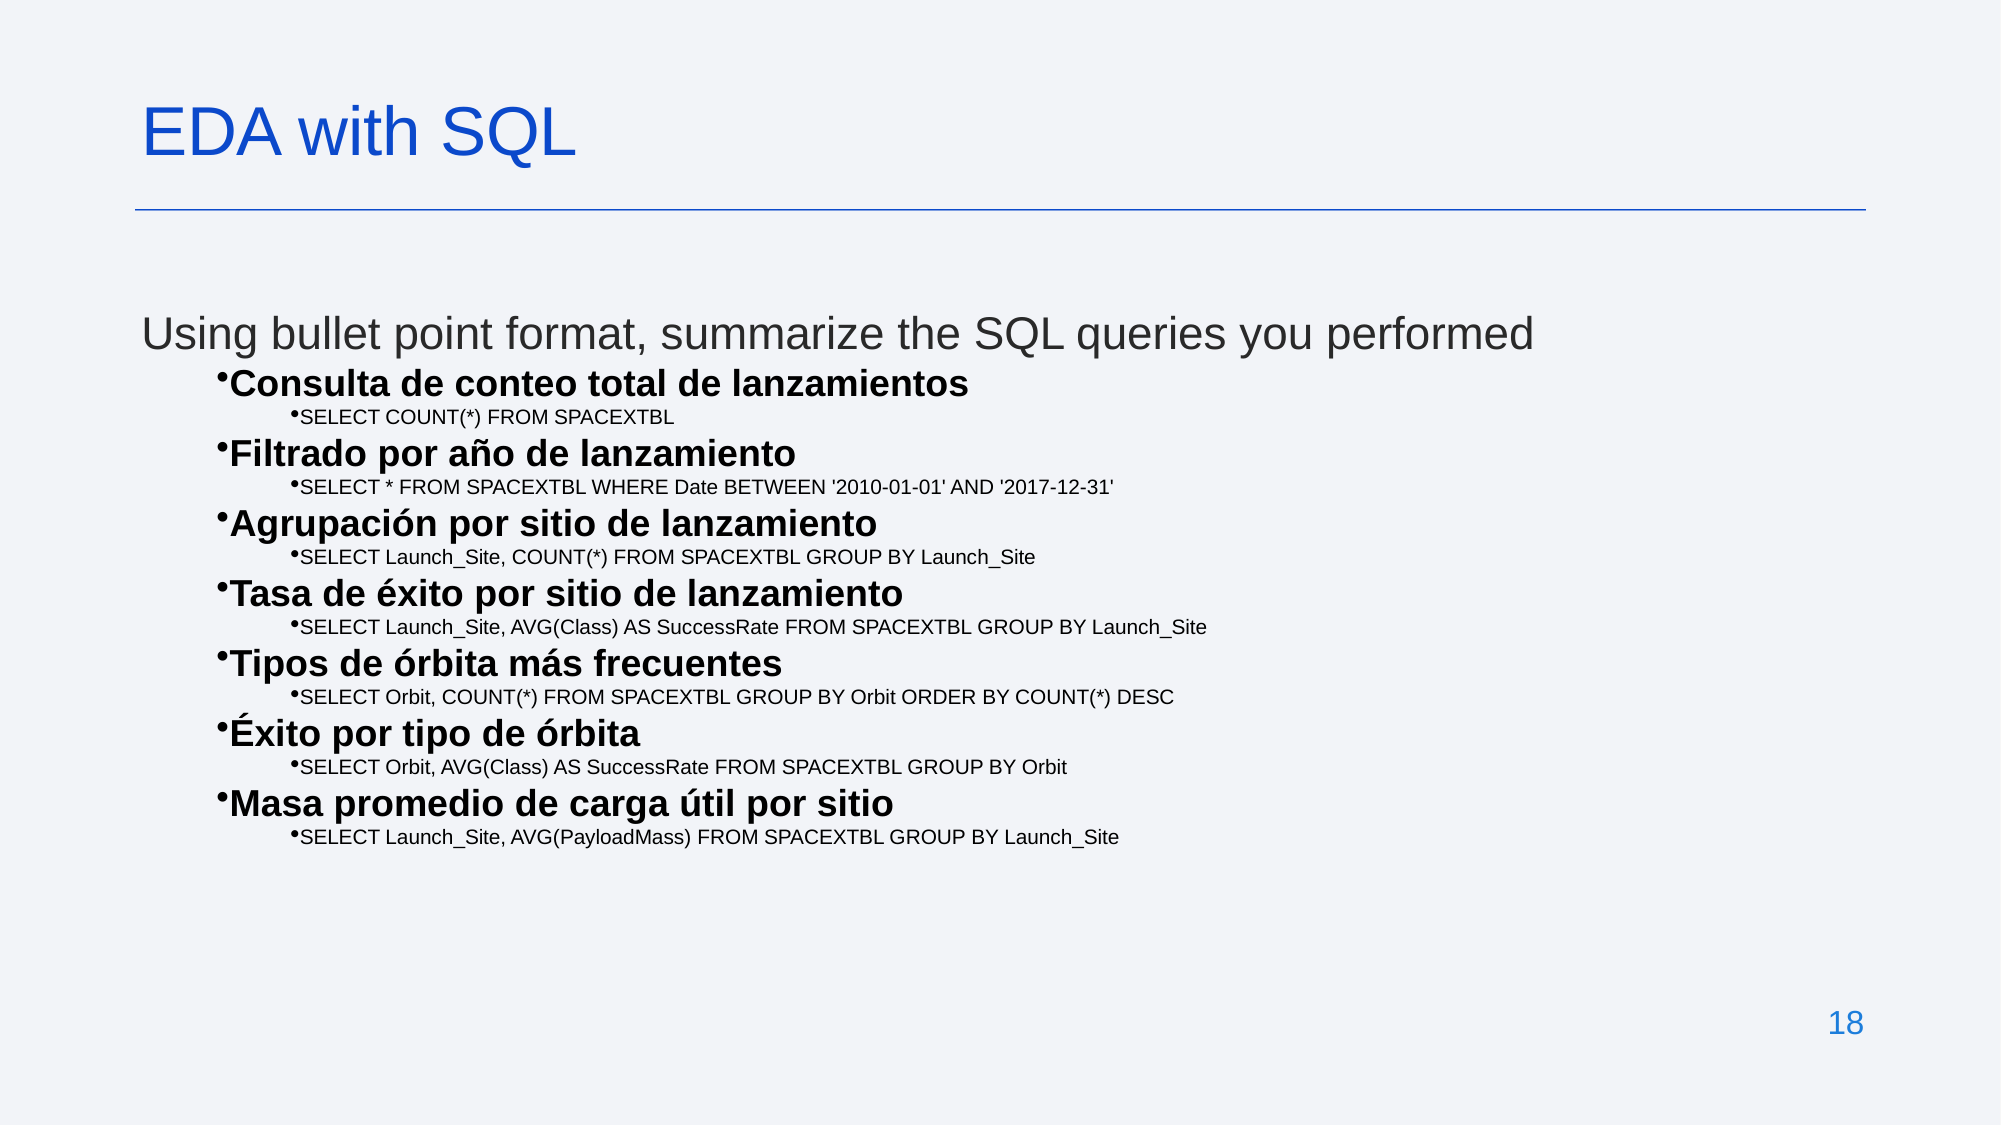

EDA with SQL
Using bullet point format, summarize the SQL queries you performed
Consulta de conteo total de lanzamientos
SELECT COUNT(*) FROM SPACEXTBL
Filtrado por año de lanzamiento
SELECT * FROM SPACEXTBL WHERE Date BETWEEN '2010-01-01' AND '2017-12-31'
Agrupación por sitio de lanzamiento
SELECT Launch_Site, COUNT(*) FROM SPACEXTBL GROUP BY Launch_Site
Tasa de éxito por sitio de lanzamiento
SELECT Launch_Site, AVG(Class) AS SuccessRate FROM SPACEXTBL GROUP BY Launch_Site
Tipos de órbita más frecuentes
SELECT Orbit, COUNT(*) FROM SPACEXTBL GROUP BY Orbit ORDER BY COUNT(*) DESC
Éxito por tipo de órbita
SELECT Orbit, AVG(Class) AS SuccessRate FROM SPACEXTBL GROUP BY Orbit
Masa promedio de carga útil por sitio
SELECT Launch_Site, AVG(PayloadMass) FROM SPACEXTBL GROUP BY Launch_Site

18